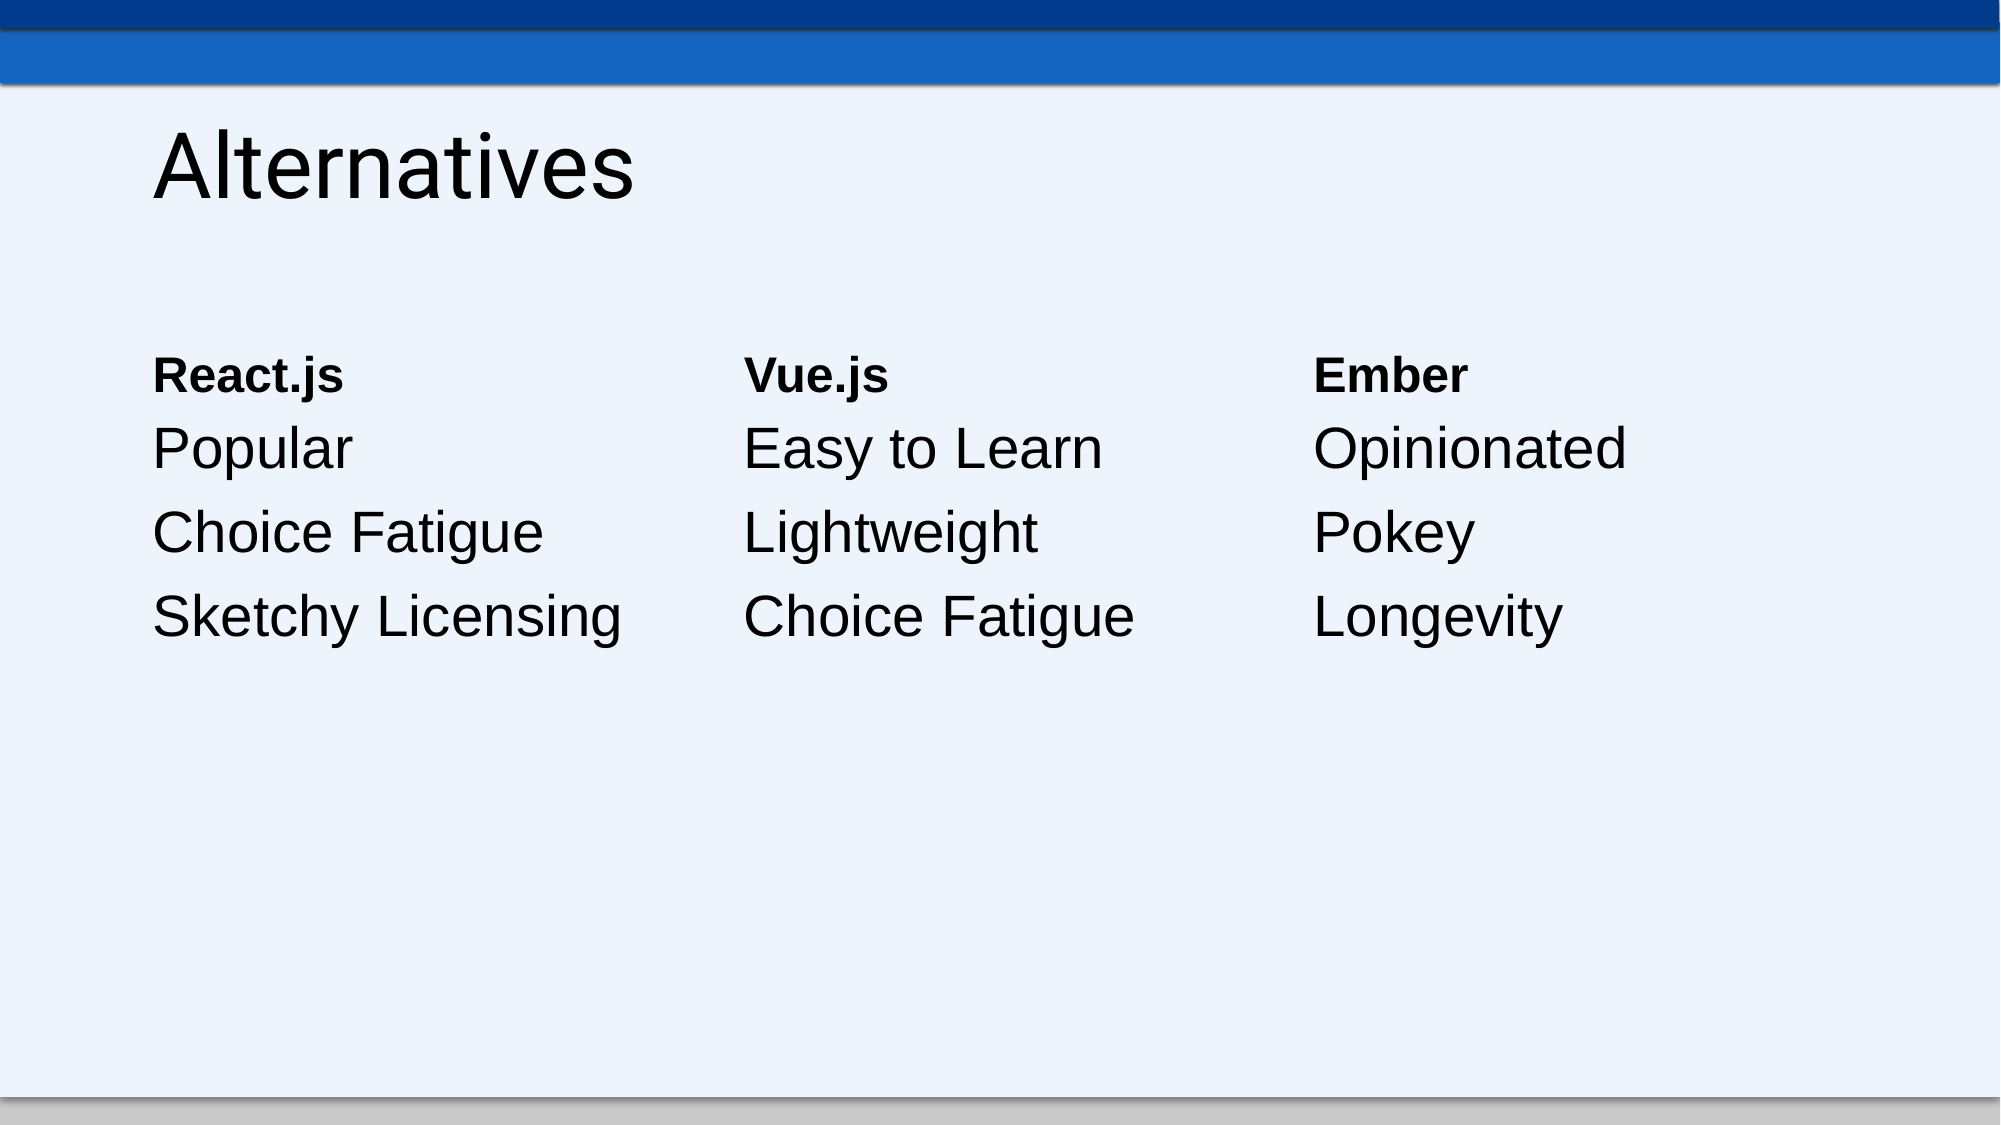

# Alternatives
React.js
Vue.js
Ember
Popular
Choice Fatigue
Sketchy Licensing
Easy to Learn
Lightweight
Choice Fatigue
Opinionated
Pokey
Longevity